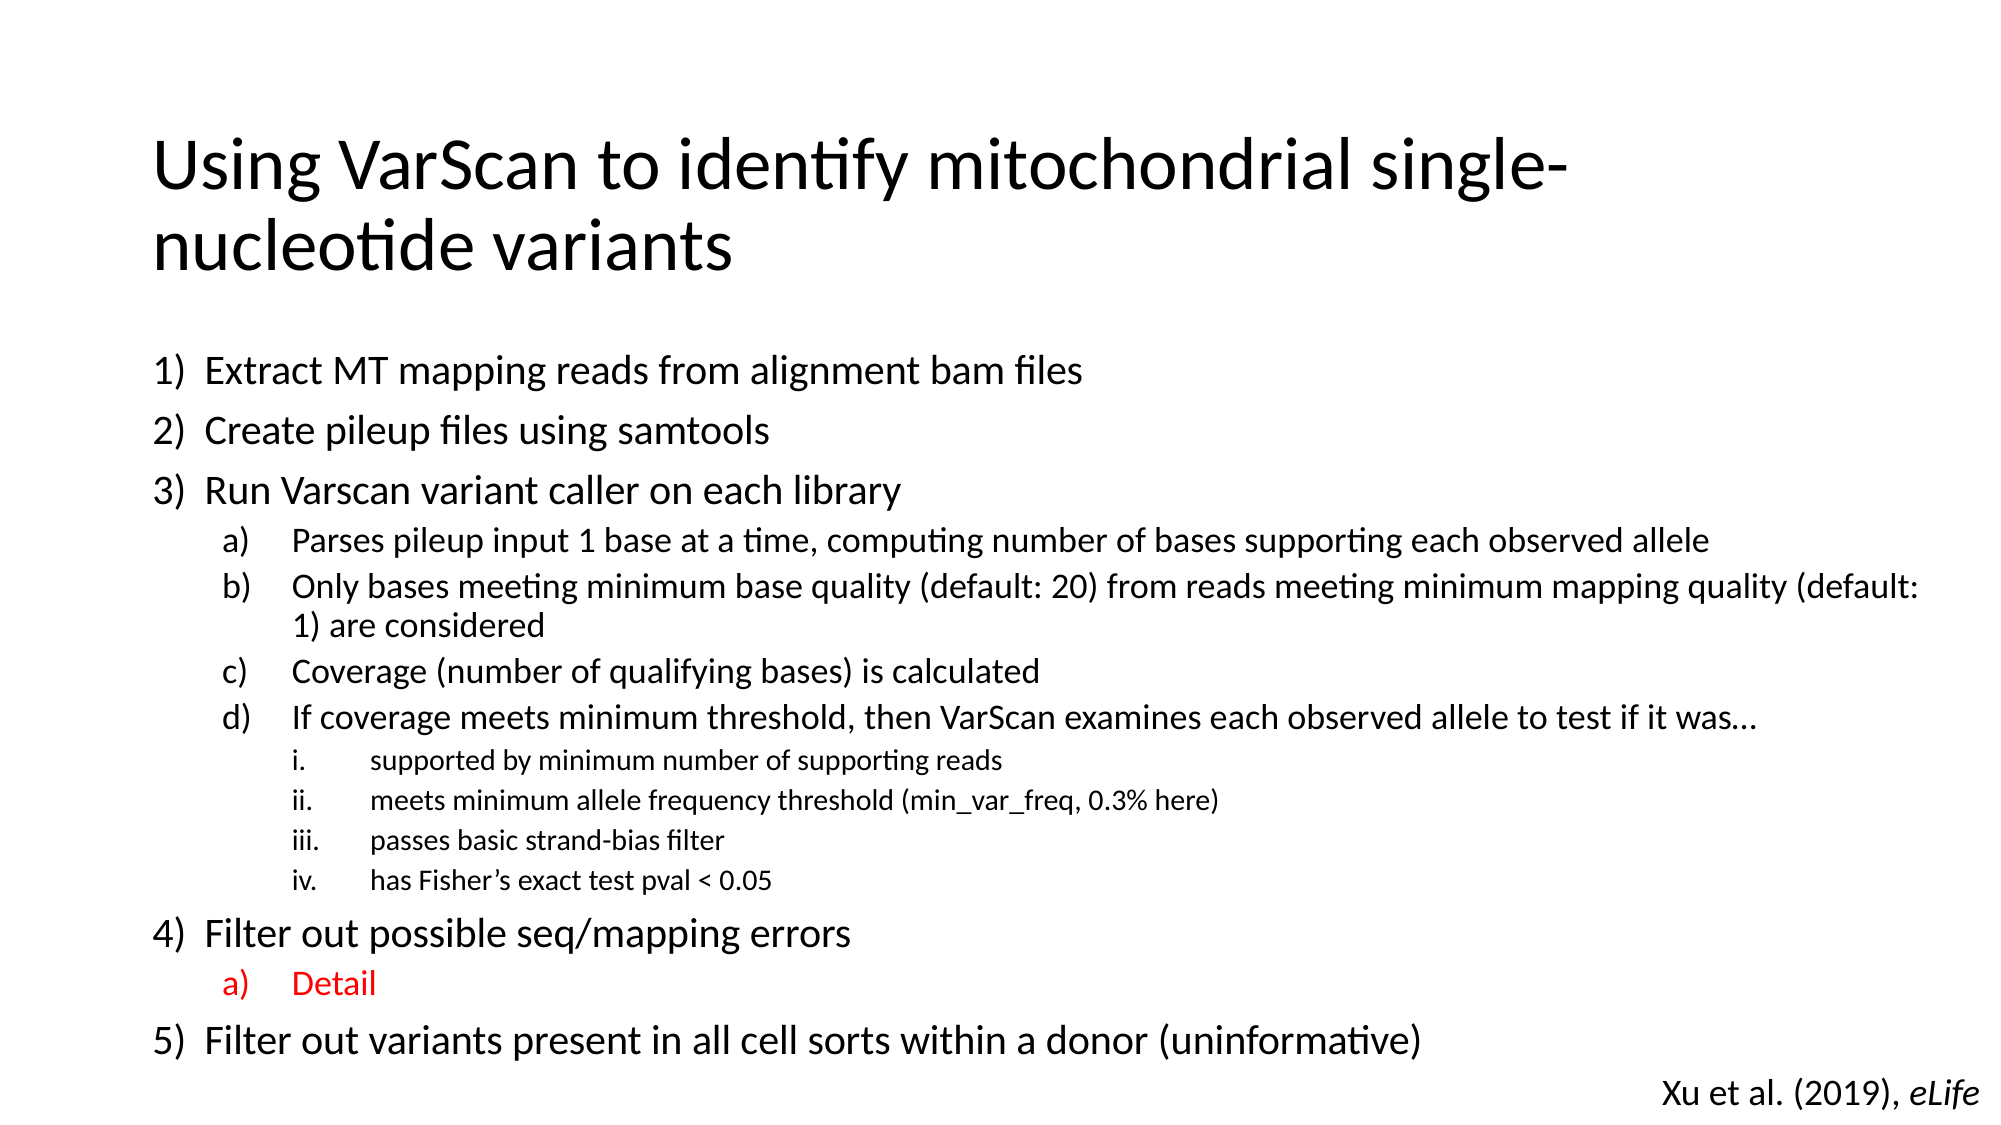

# Using VarScan to identify mitochondrial single-nucleotide variants
Extract MT mapping reads from alignment bam files
Create pileup files using samtools
Run Varscan variant caller on each library
Parses pileup input 1 base at a time, computing number of bases supporting each observed allele
Only bases meeting minimum base quality (default: 20) from reads meeting minimum mapping quality (default: 1) are considered
Coverage (number of qualifying bases) is calculated
If coverage meets minimum threshold, then VarScan examines each observed allele to test if it was…
supported by minimum number of supporting reads
meets minimum allele frequency threshold (min_var_freq, 0.3% here)
passes basic strand-bias filter
has Fisher’s exact test pval < 0.05
Filter out possible seq/mapping errors
Detail
Filter out variants present in all cell sorts within a donor (uninformative)
Xu et al. (2019), eLife